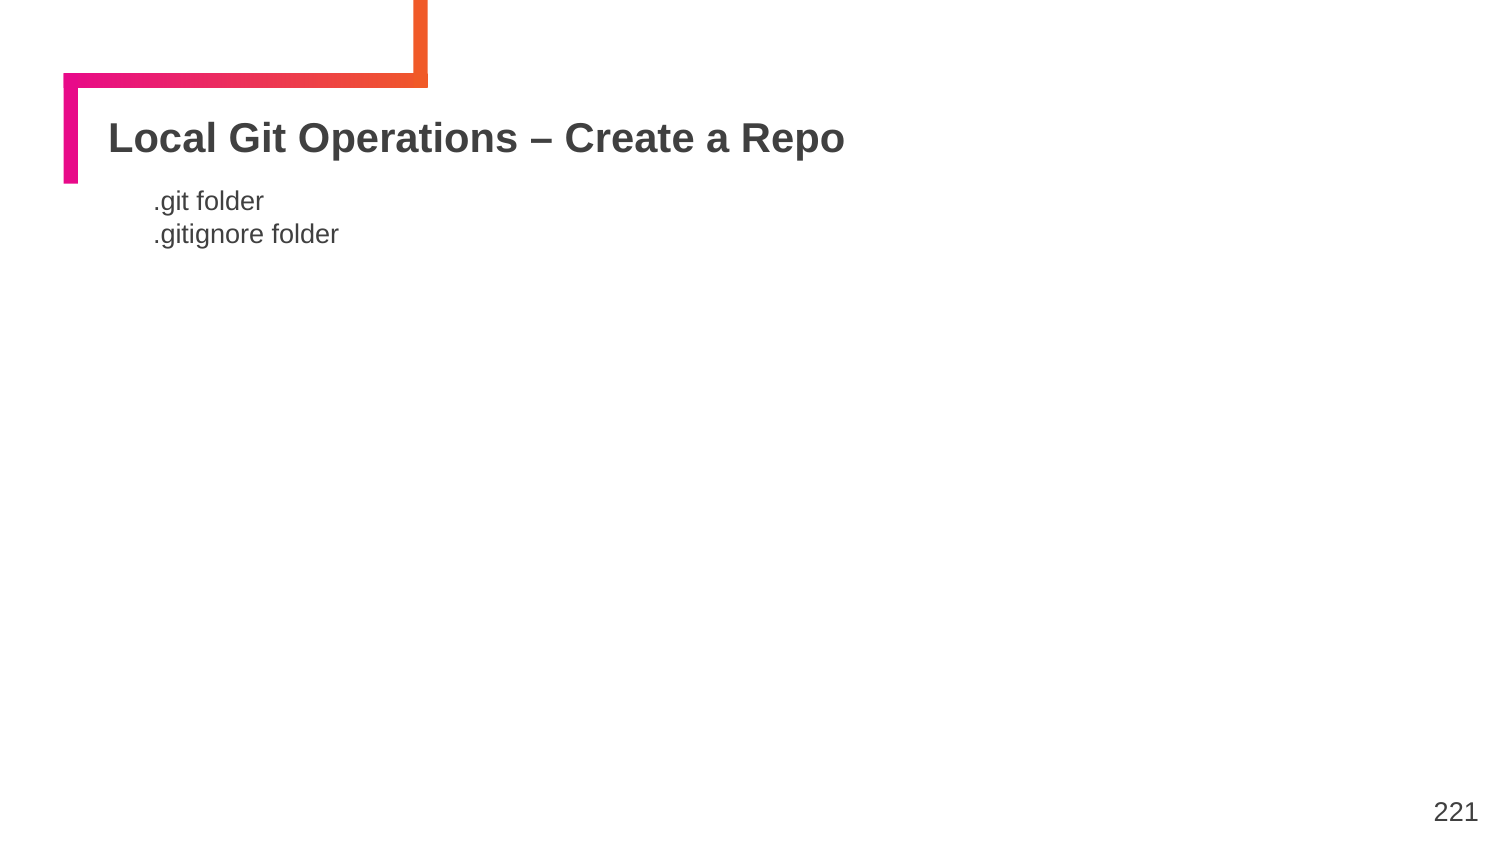

# Local Git Operations – Create a Repo
.git folder
.gitignore folder
221